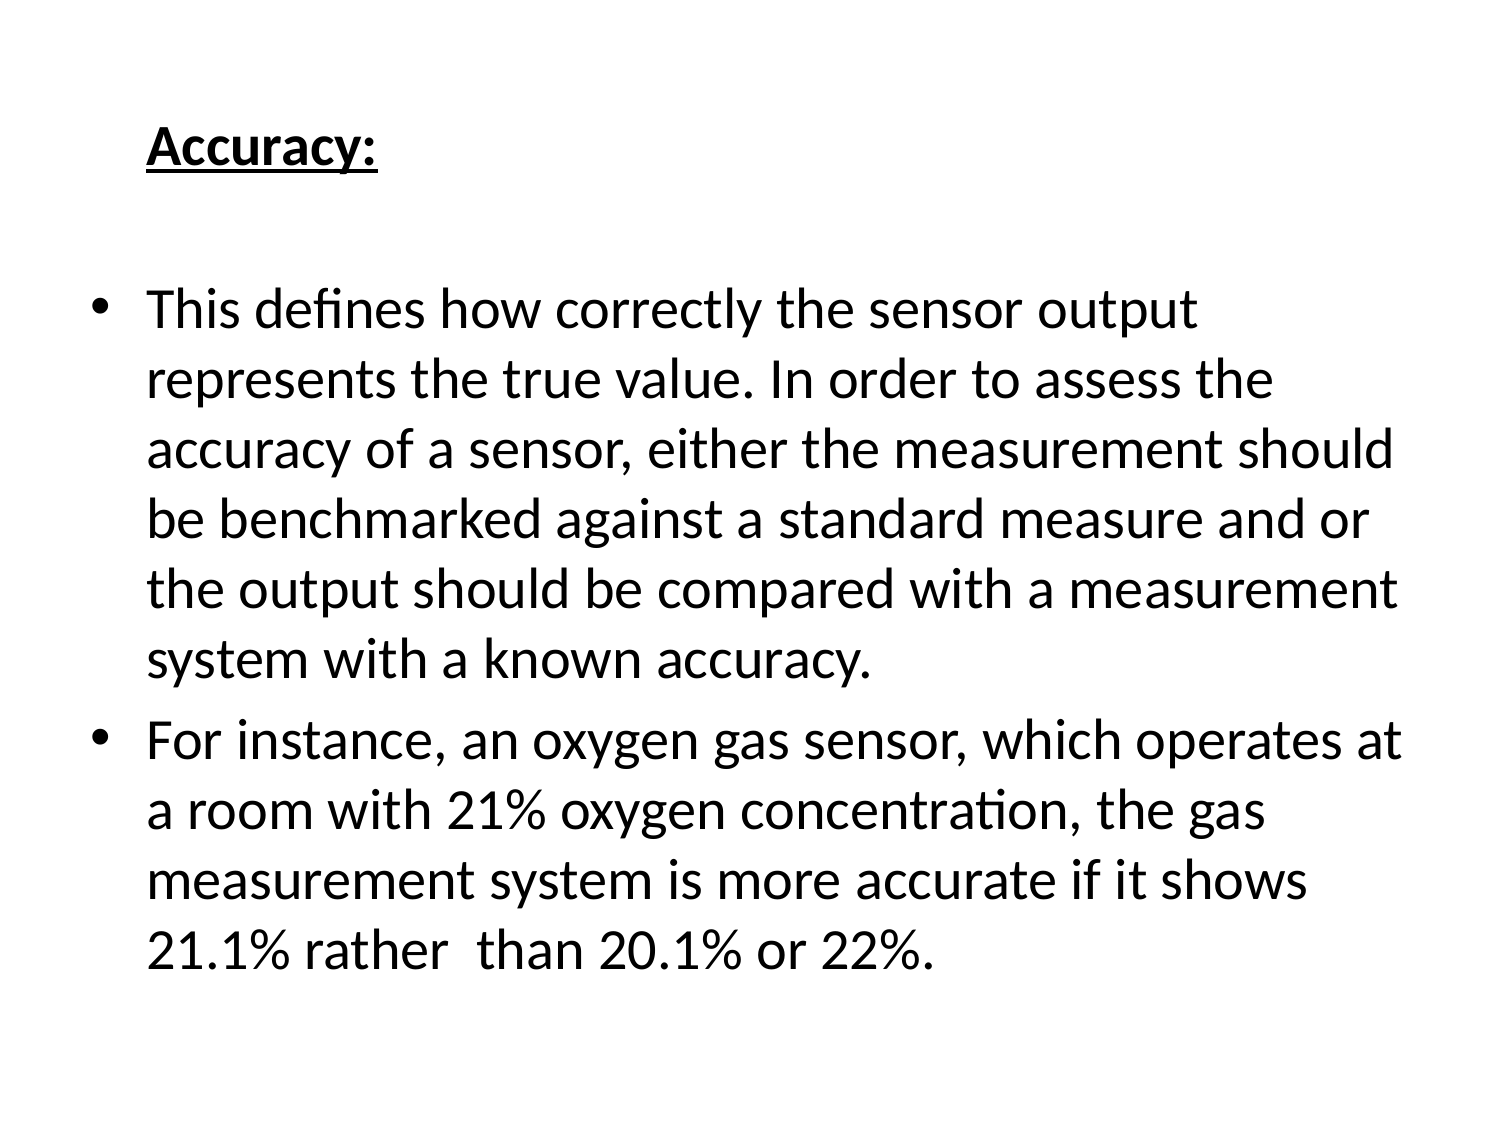

Accuracy:

This defines how correctly the sensor output represents the true value. In order to assess the accuracy of a sensor, either the measurement should be benchmarked against a standard measure and or the output should be compared with a measurement system with a known accuracy.
For instance, an oxygen gas sensor, which operates at a room with 21% oxygen concentration, the gas measurement system is more accurate if it shows 21.1% rather  than 20.1% or 22%.